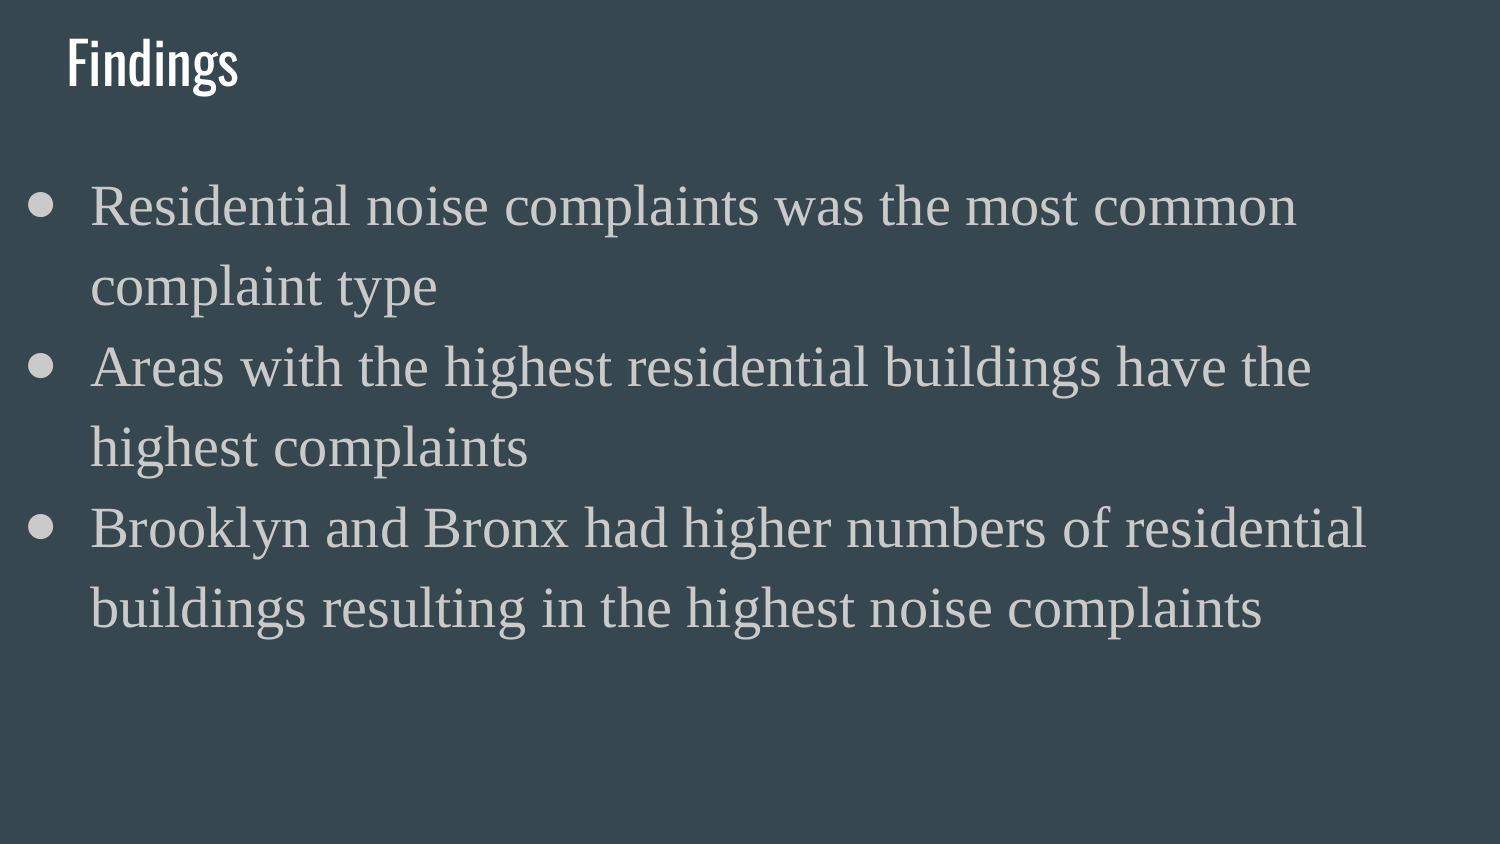

# Findings
Residential noise complaints was the most common complaint type
Areas with the highest residential buildings have the highest complaints
Brooklyn and Bronx had higher numbers of residential buildings resulting in the highest noise complaints